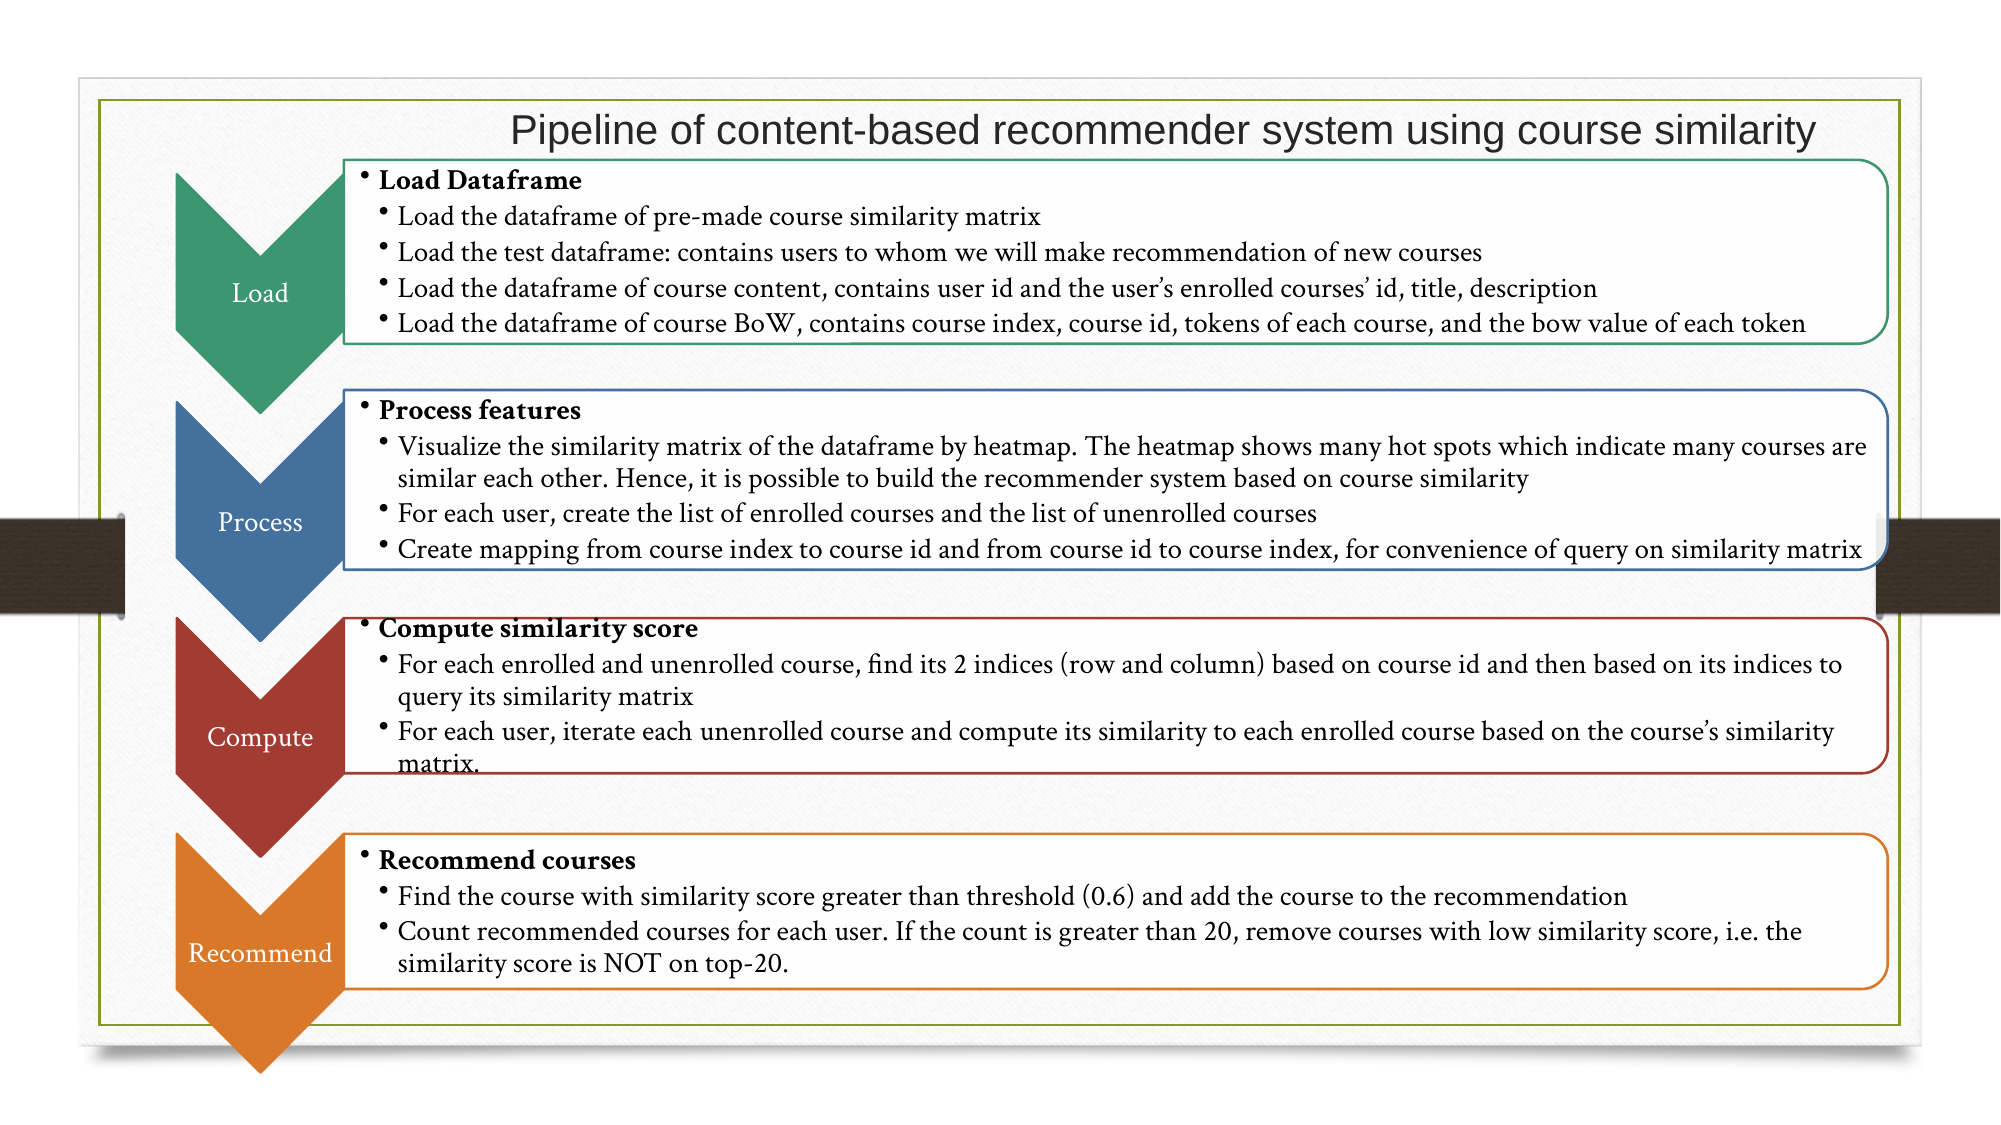

Pipeline of content-based recommender system using course similarity
Load
Load Dataframe
Load the dataframe of pre-made course similarity matrix
Load the test dataframe: contains users to whom we will make recommendation of new courses
Load the dataframe of course content, contains user id and the user’s enrolled courses’ id, title, description
Load the dataframe of course BoW, contains course index, course id, tokens of each course, and the bow value of each token
Process
Process features
Visualize the similarity matrix of the dataframe by heatmap. The heatmap shows many hot spots which indicate many courses are similar each other. Hence, it is possible to build the recommender system based on course similarity
For each user, create the list of enrolled courses and the list of unenrolled courses
Create mapping from course index to course id and from course id to course index, for convenience of query on similarity matrix
Compute
Compute similarity score
For each enrolled and unenrolled course, find its 2 indices (row and column) based on course id and then based on its indices to query its similarity matrix
For each user, iterate each unenrolled course and compute its similarity to each enrolled course based on the course’s similarity matrix.
Recommend
Recommend courses
Find the course with similarity score greater than threshold (0.6) and add the course to the recommendation
Count recommended courses for each user. If the count is greater than 20, remove courses with low similarity score, i.e. the similarity score is NOT on top-20.